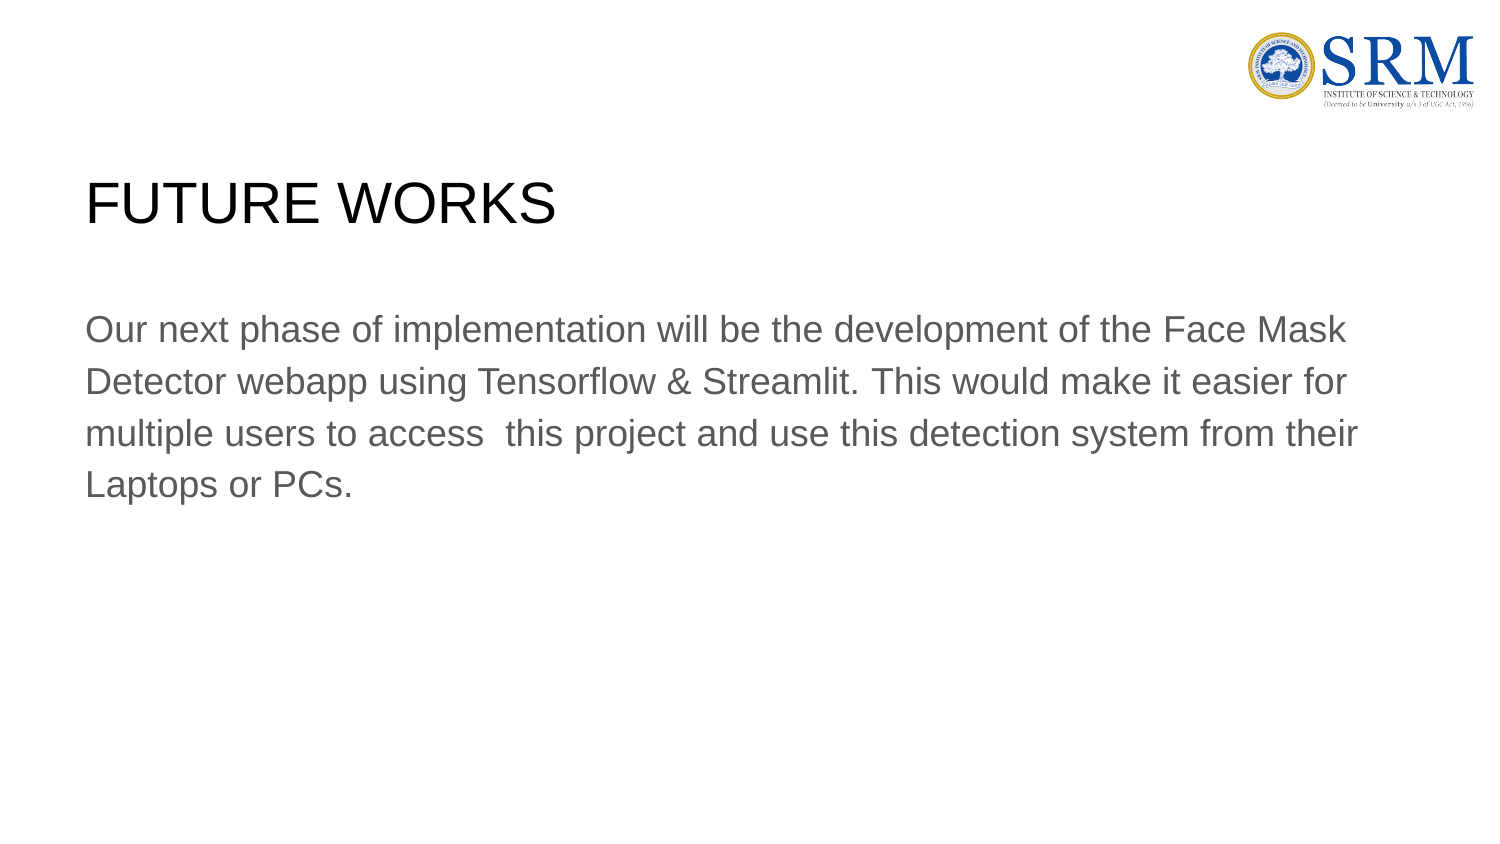

# FUTURE WORKS
Our next phase of implementation will be the development of the Face Mask Detector webapp using Tensorflow & Streamlit. This would make it easier for multiple users to access  this project and use this detection system from their Laptops or PCs.